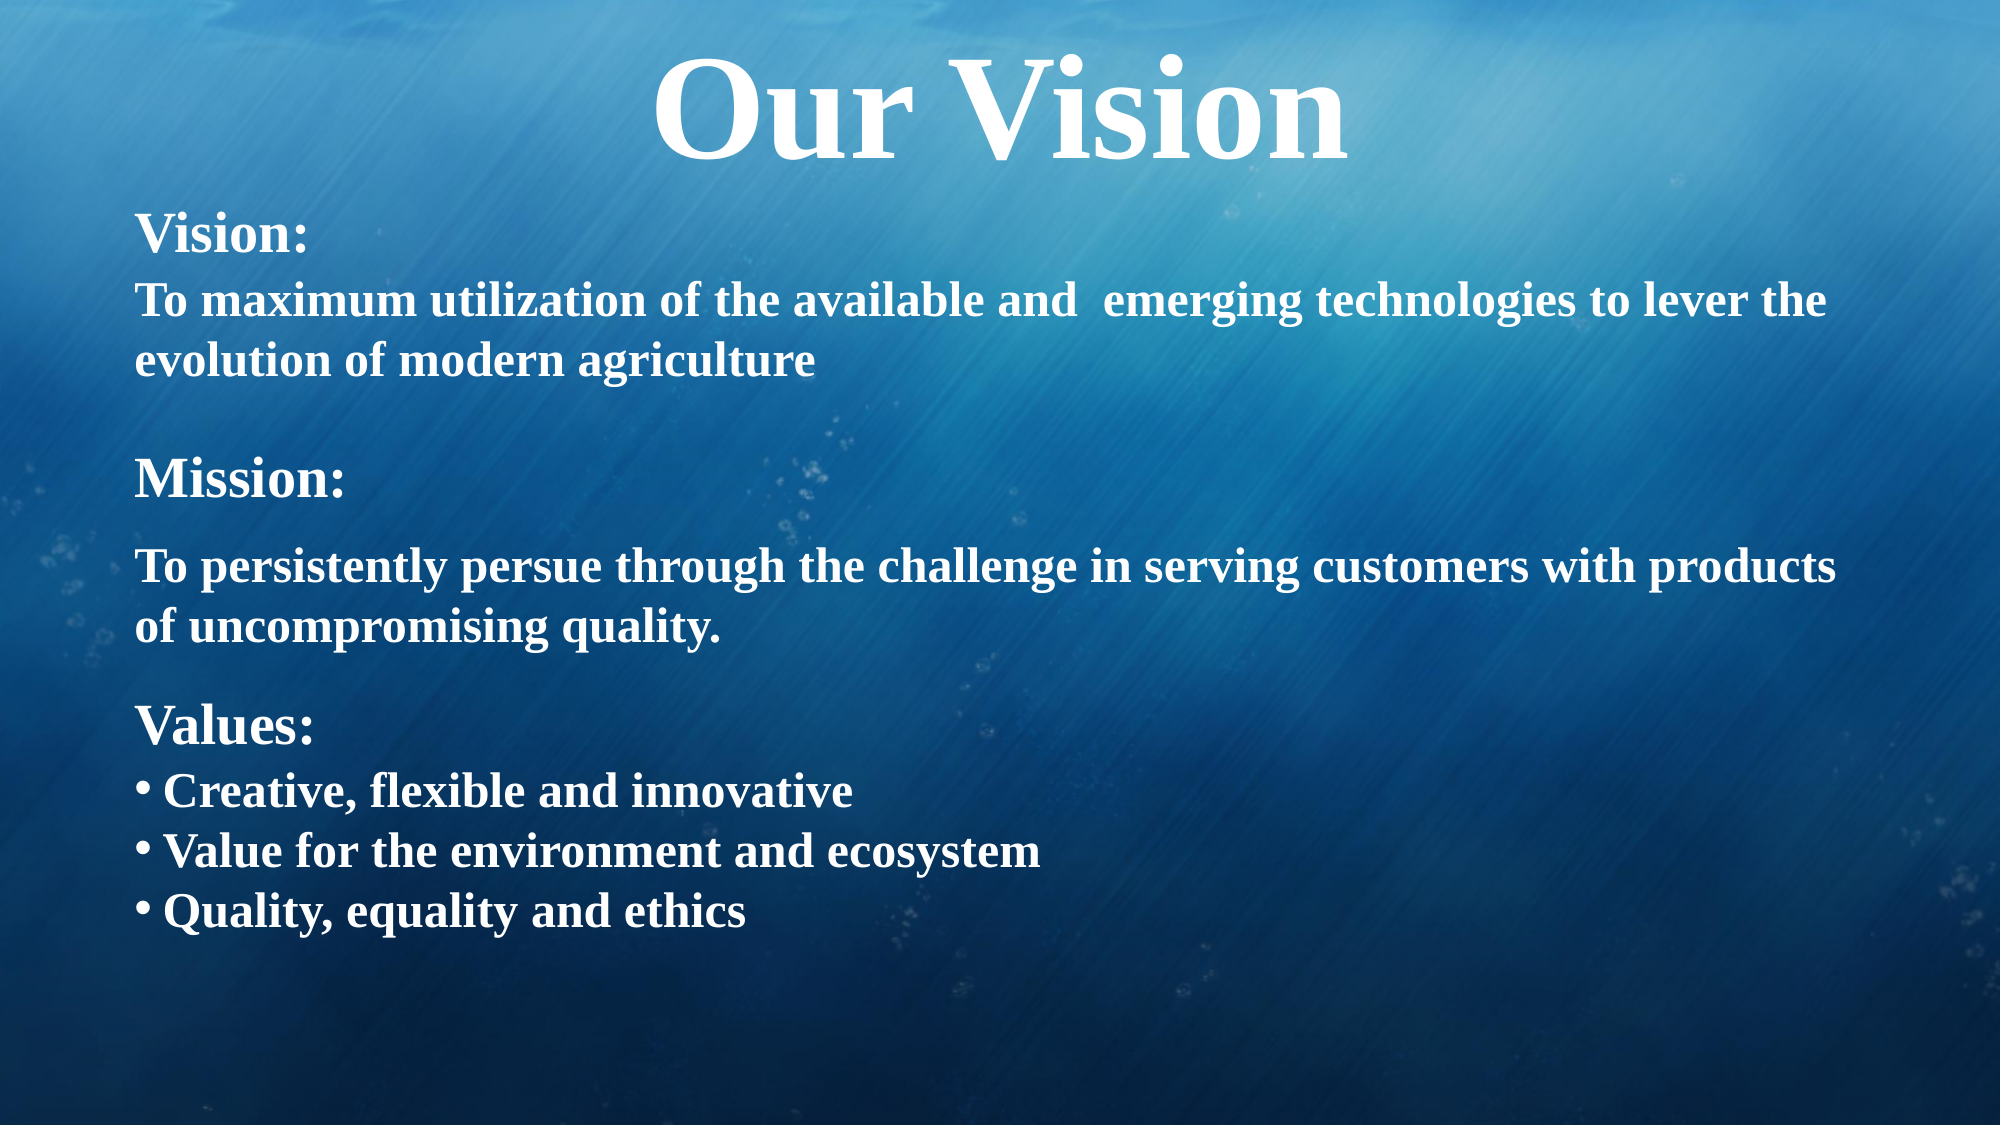

Our Vision
Vision:
To maximum utilization of the available and  emerging technologies to lever the evolution of modern agriculture
Mission:
To persistently persue through the challenge in serving customers with products of uncompromising quality.
Values:
Creative, flexible and innovative
Value for the environment and ecosystem
Quality, equality and ethics